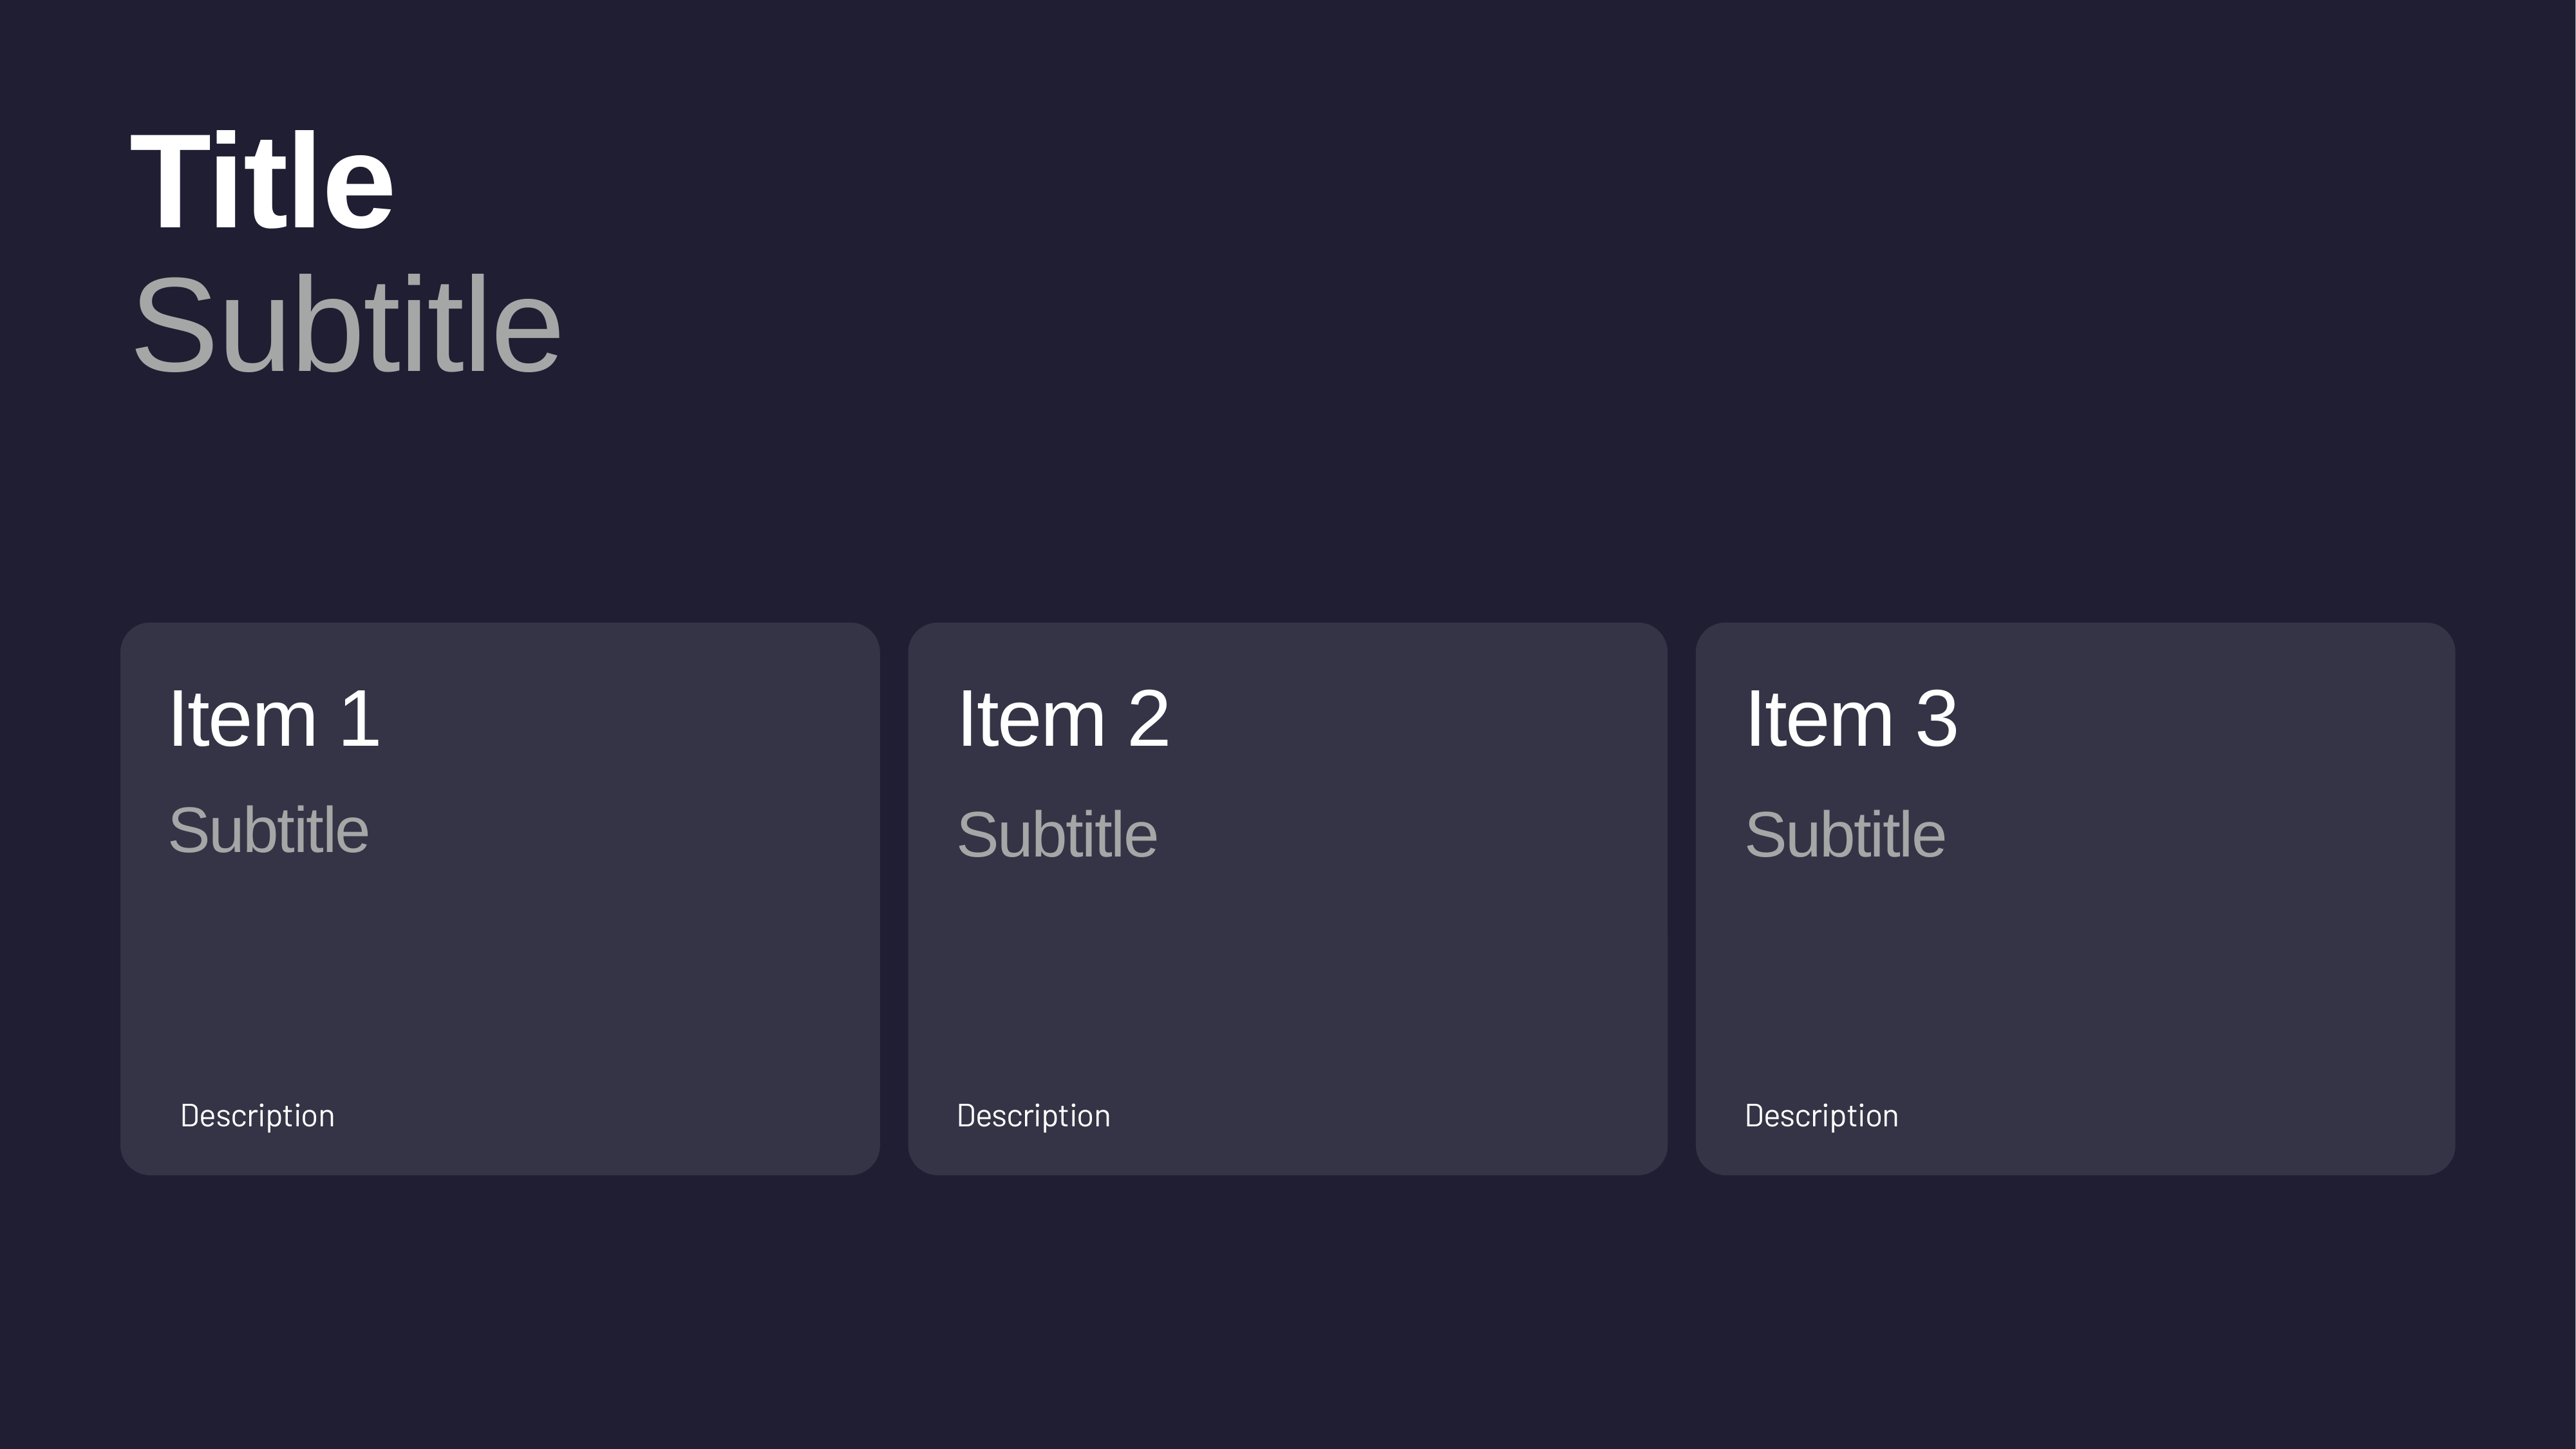

Title
Subtitle
Item 1
Item 2
Item 3
Subtitle
Subtitle
Subtitle
Description
Description
Description